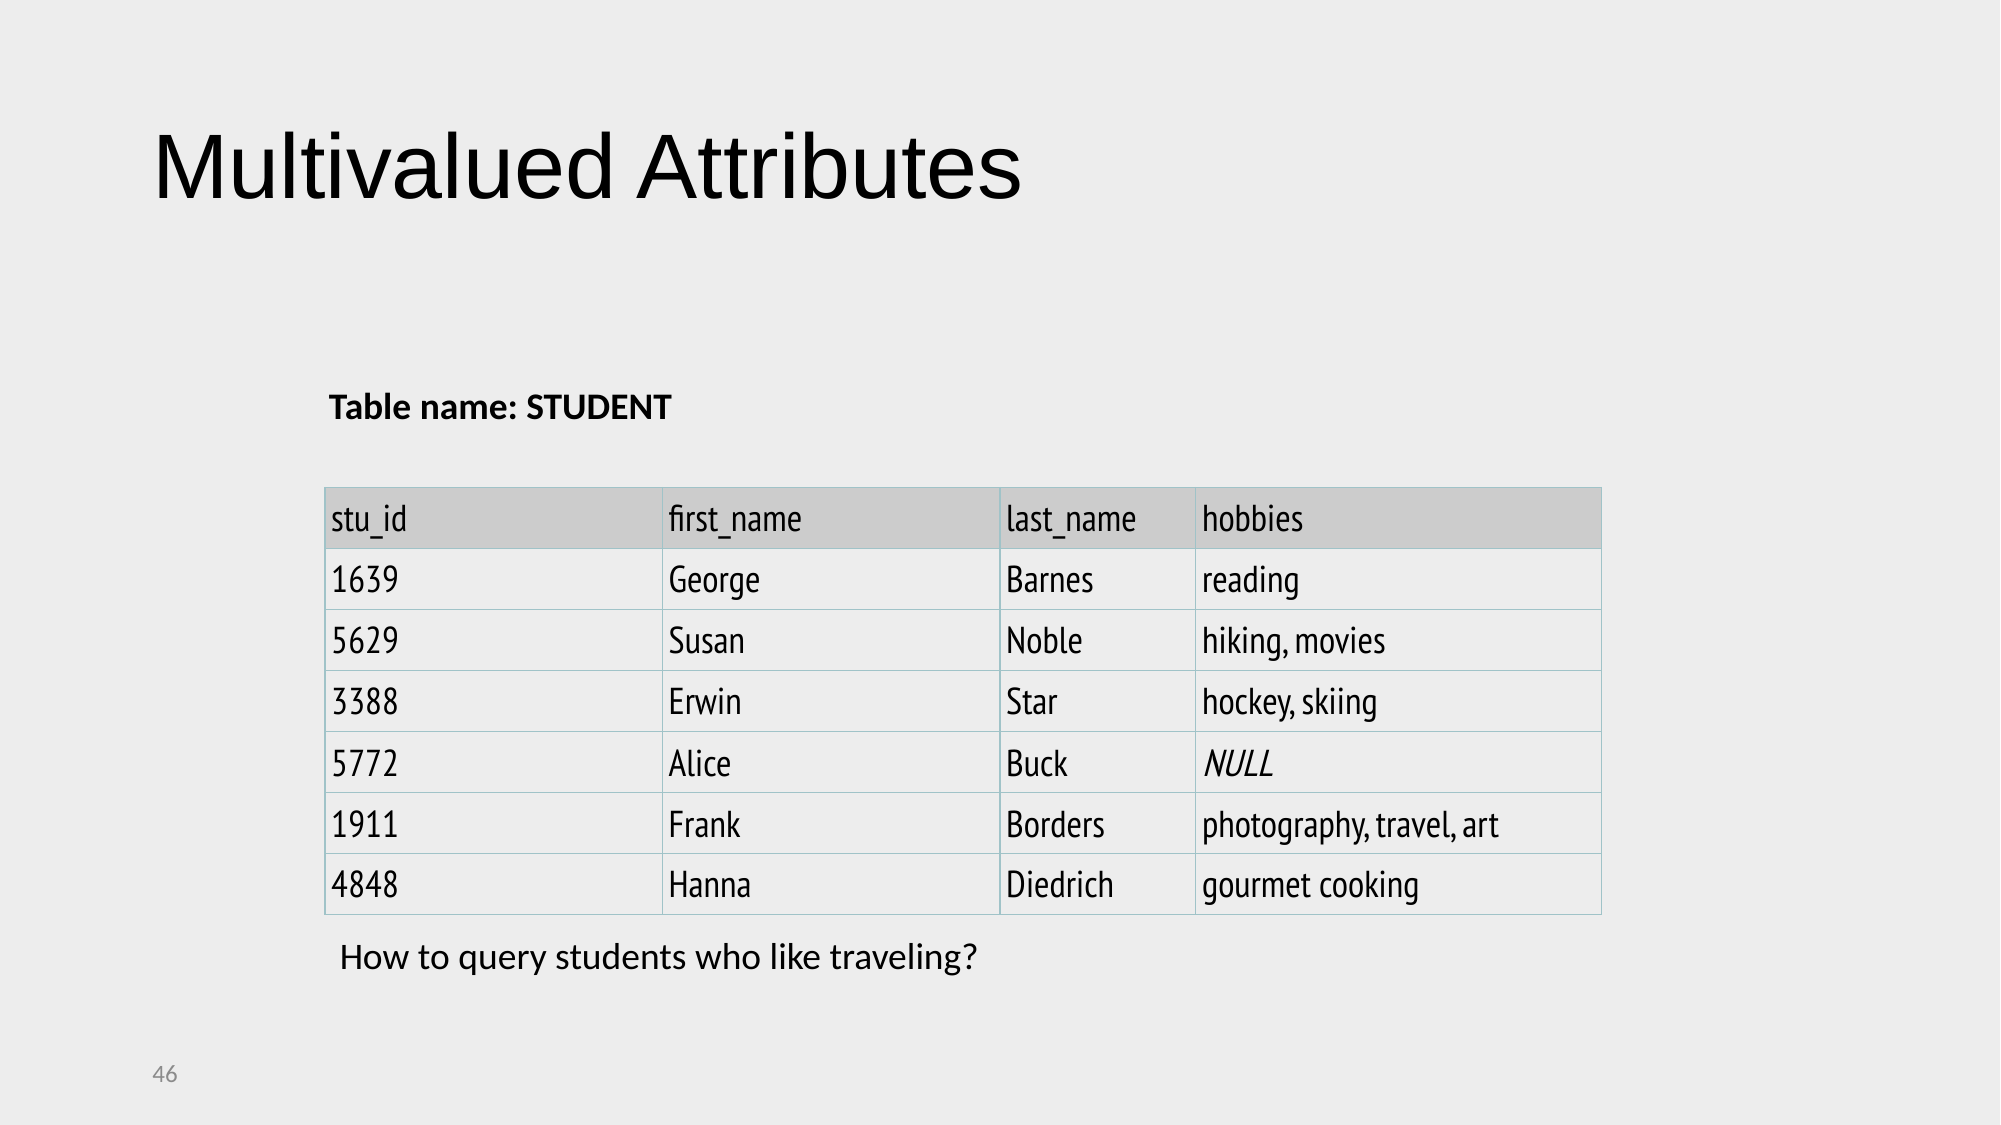

# Multivalued Attributes
Table name: STUDENT
| stu\_id | first\_name | last\_name | hobbies |
| --- | --- | --- | --- |
| 1639 | George | Barnes | reading |
| 5629 | Susan | Noble | hiking, movies |
| 3388 | Erwin | Star | hockey, skiing |
| 5772 | Alice | Buck | NULL |
| 1911 | Frank | Borders | photography, travel, art |
| 4848 | Hanna | Diedrich | gourmet cooking |
How to query students who like traveling?
46